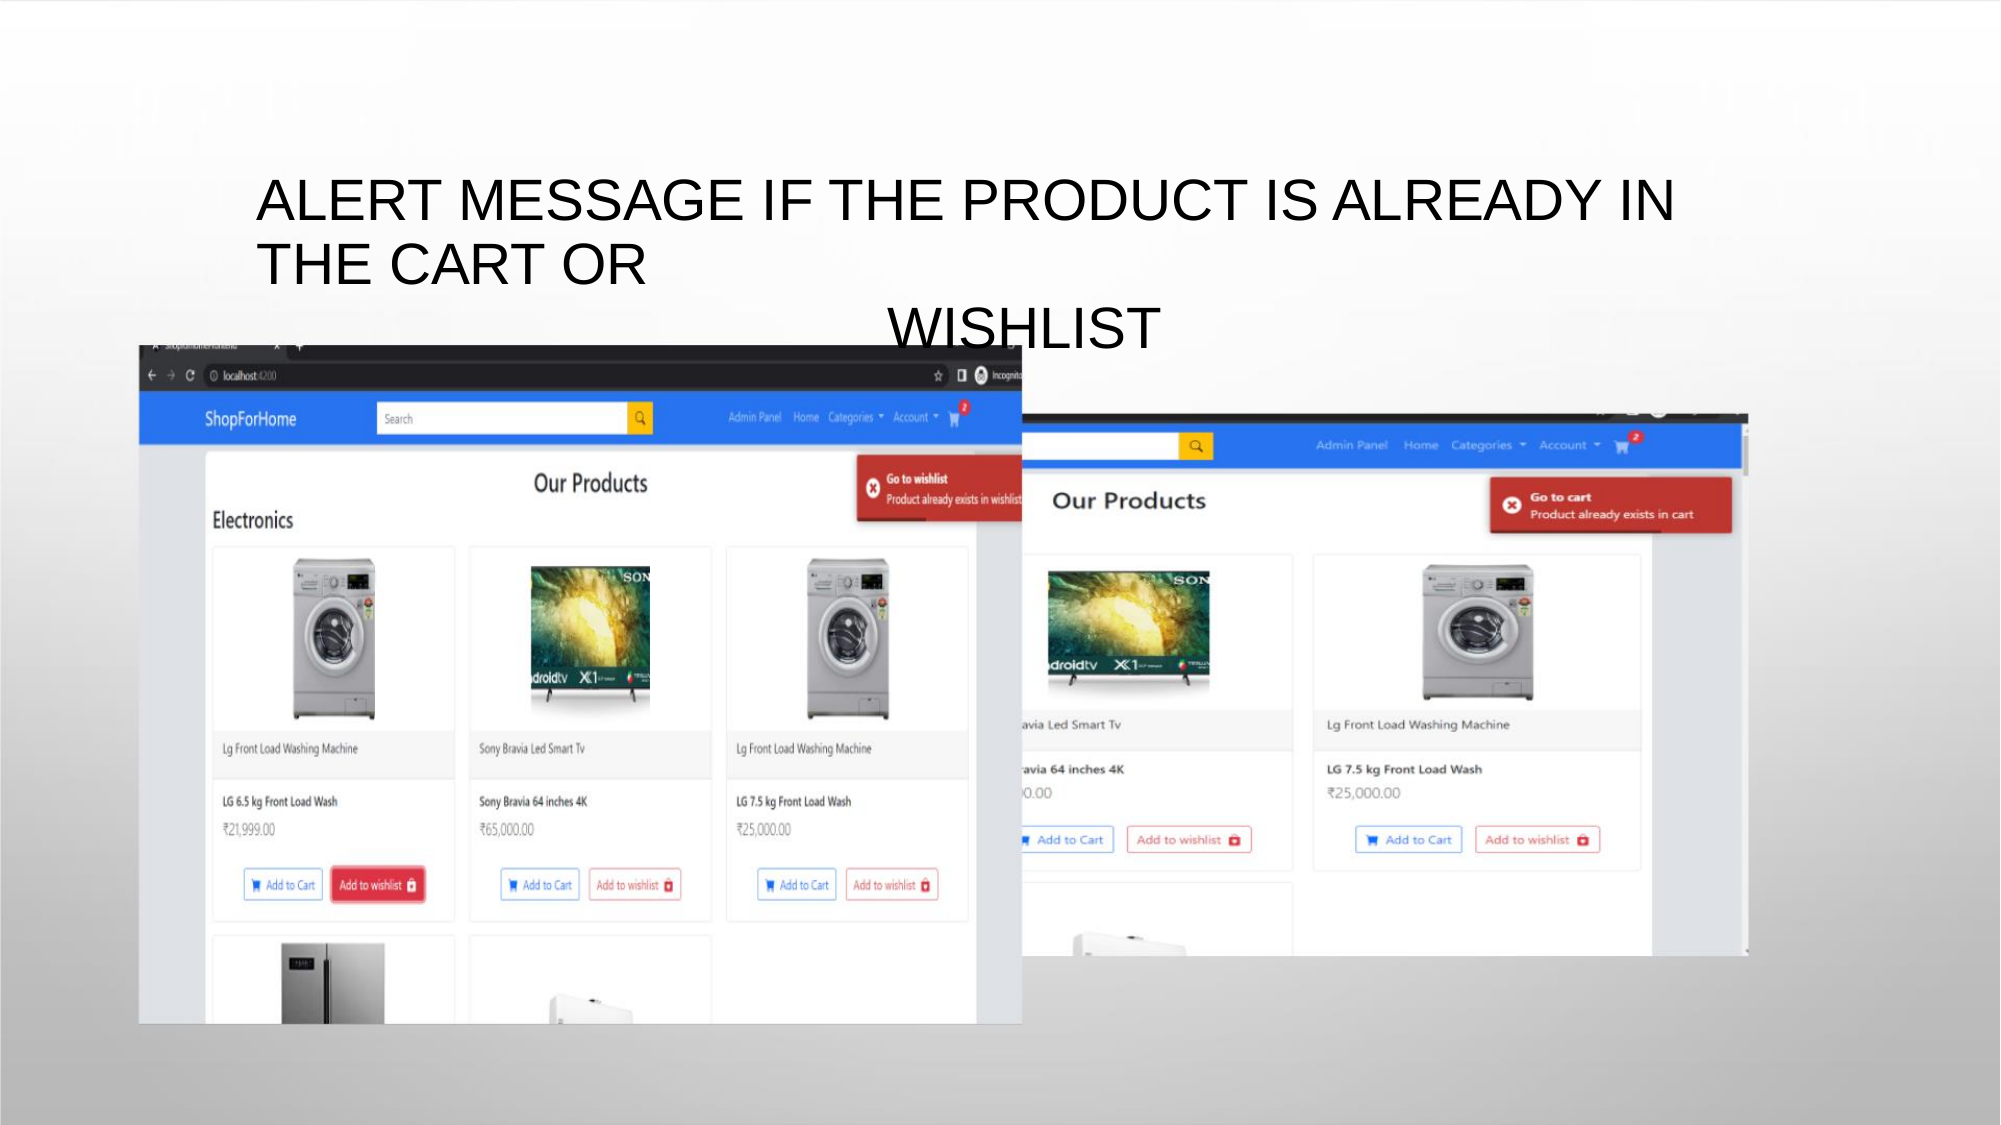

ALERT MESSAGE IF THE PRODUCT IS ALREADY IN THE CART OR
WISHLIST